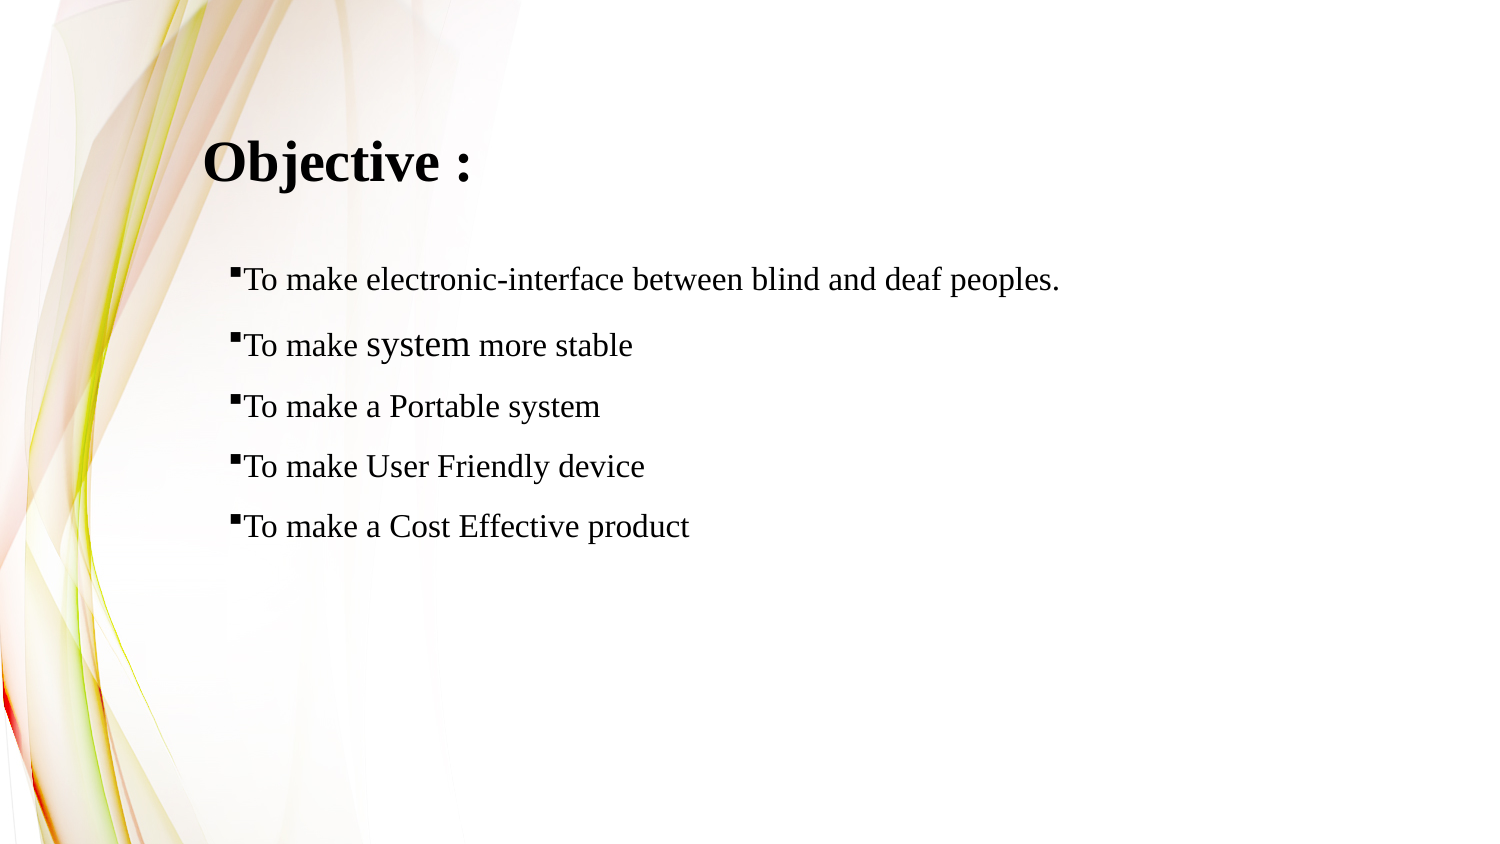

Objective :
To make electronic-interface between blind and deaf peoples.
To make system more stable
To make a Portable system
To make User Friendly device
To make a Cost Effective product